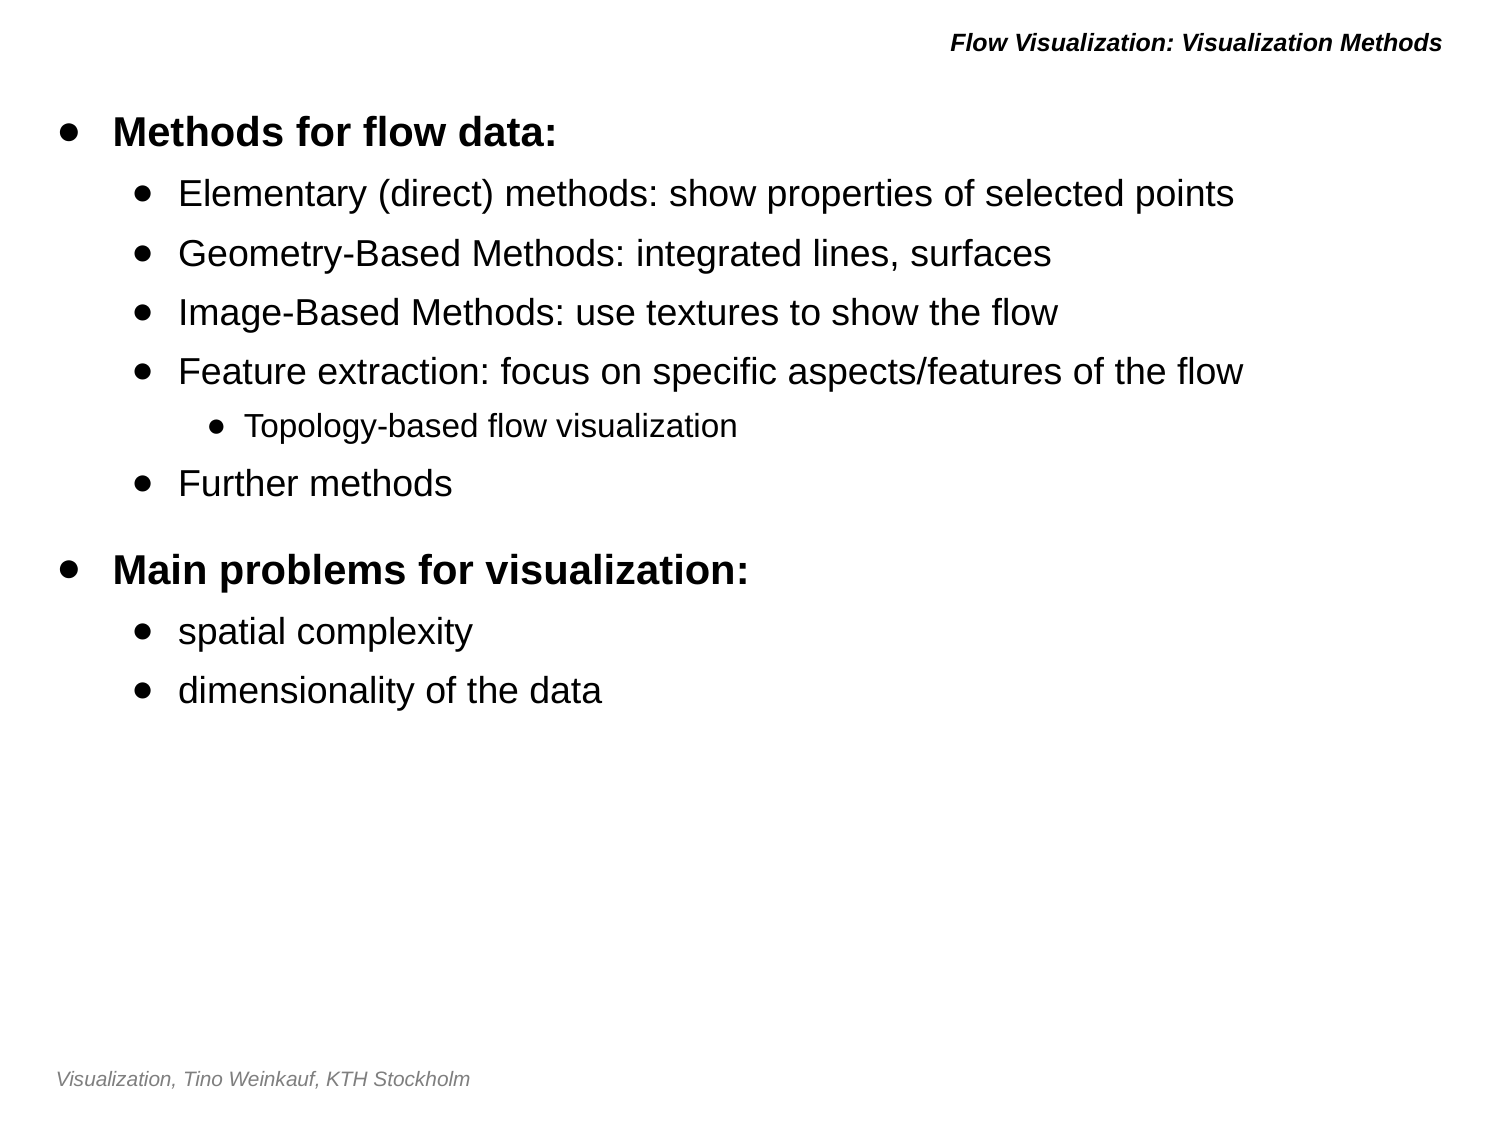

# Flow Visualization: Visualization Methods
Methods for flow data:
Elementary (direct) methods: show properties of selected points
Geometry-Based Methods: integrated lines, surfaces
Image-Based Methods: use textures to show the flow
Feature extraction: focus on specific aspects/features of the flow
Topology-based flow visualization
Further methods
Main problems for visualization:
spatial complexity
dimensionality of the data